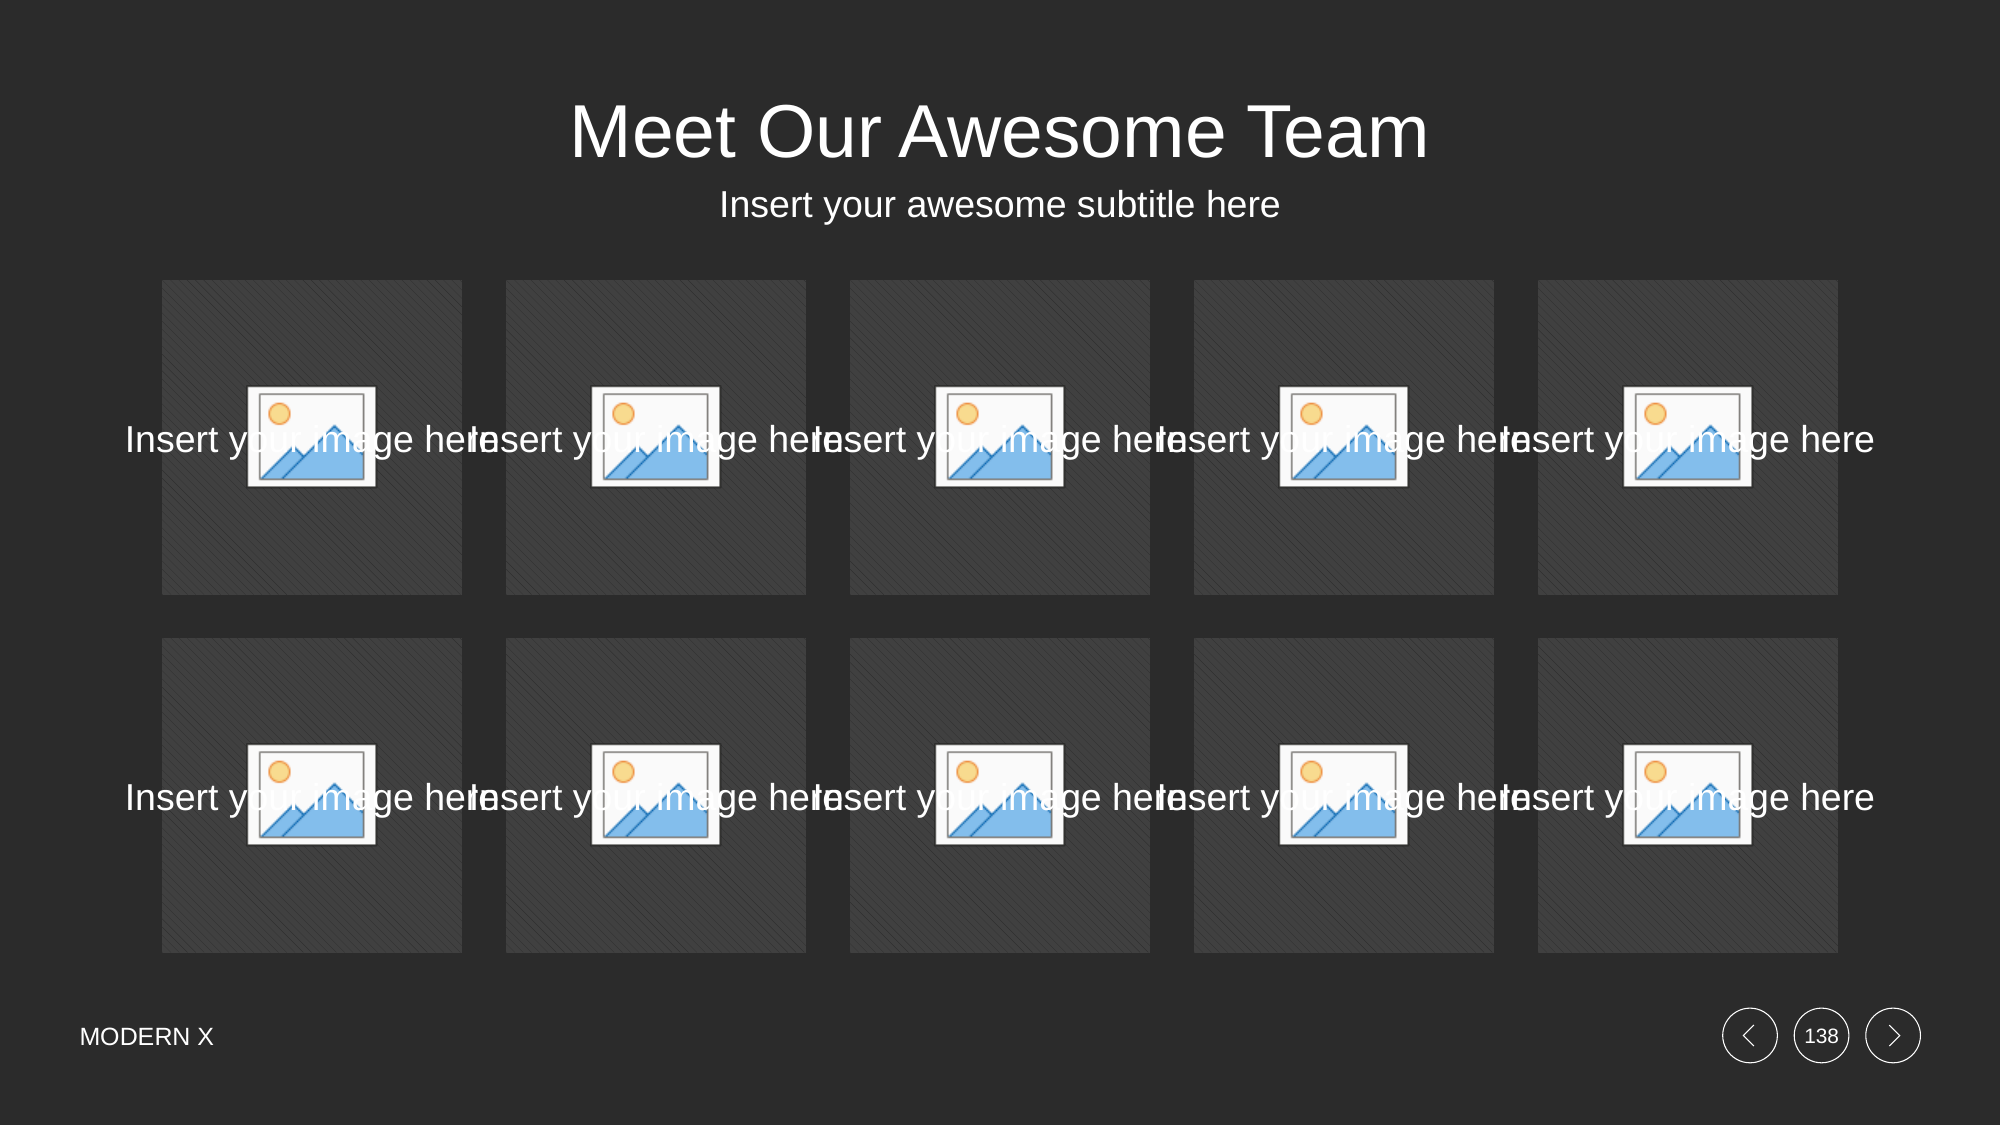

# Meet Our Awesome Team
Insert your awesome subtitle here